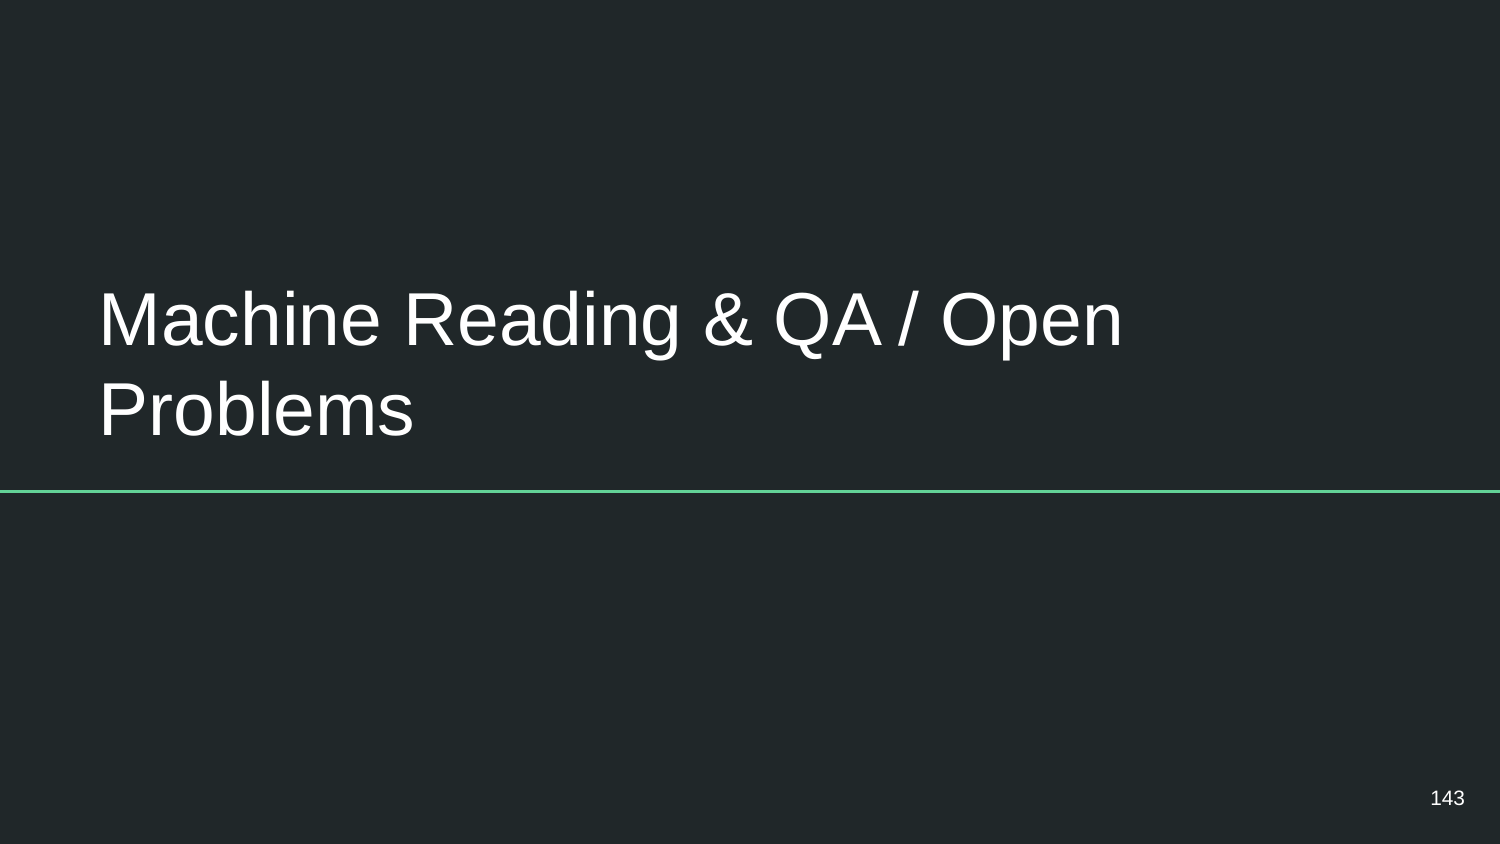

# Machine Reading & QA / Open Problems
143